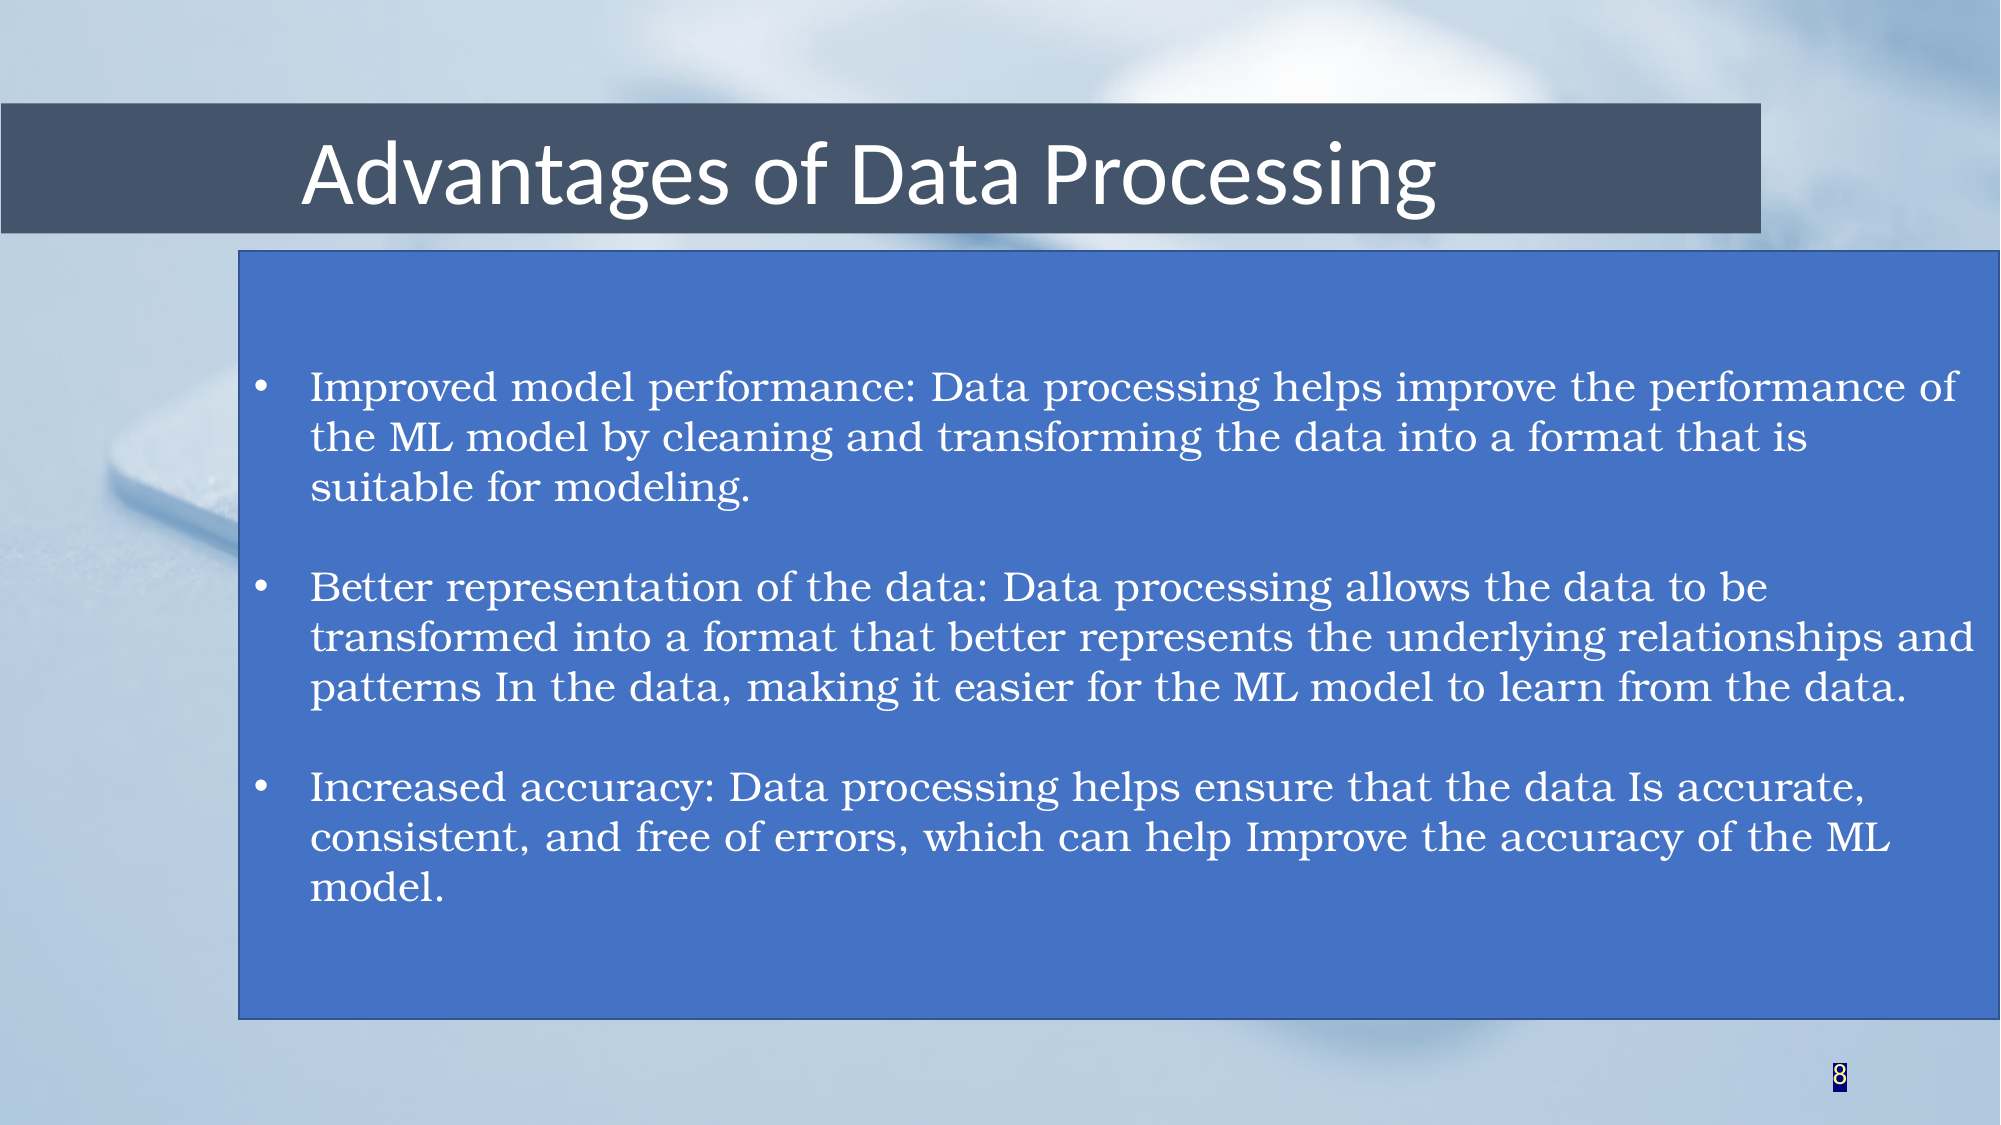

Advantages of Data Processing
Improved model performance: Data processing helps improve the performance of the ML model by cleaning and transforming the data into a format that is suitable for modeling.

Better representation of the data: Data processing allows the data to be transformed into a format that better represents the underlying relationships and patterns In the data, making it easier for the ML model to learn from the data.

Increased accuracy: Data processing helps ensure that the data Is accurate, consistent, and free of errors, which can help Improve the accuracy of the ML model.
8